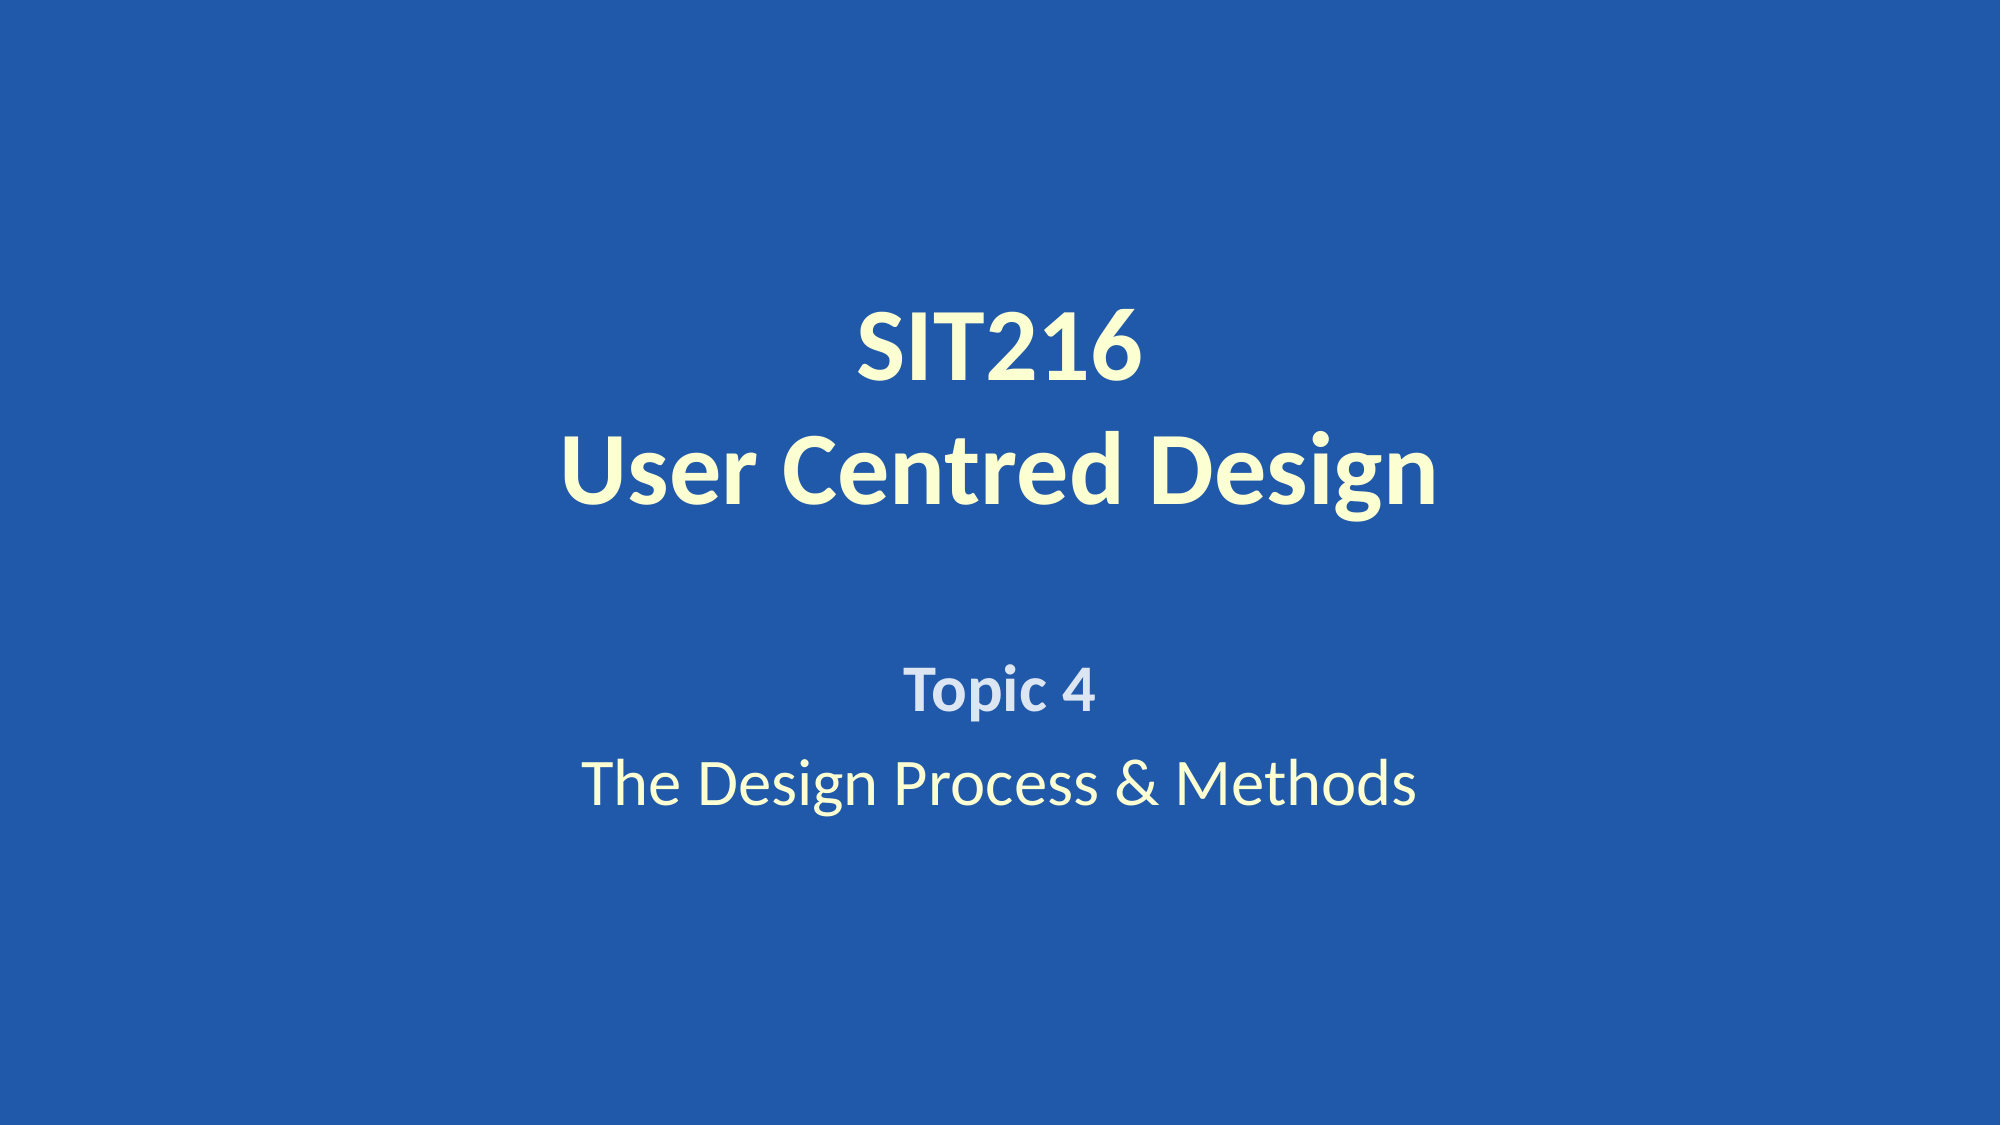

# SIT216 User Centred Design
Topic 4
The Design Process & Methods